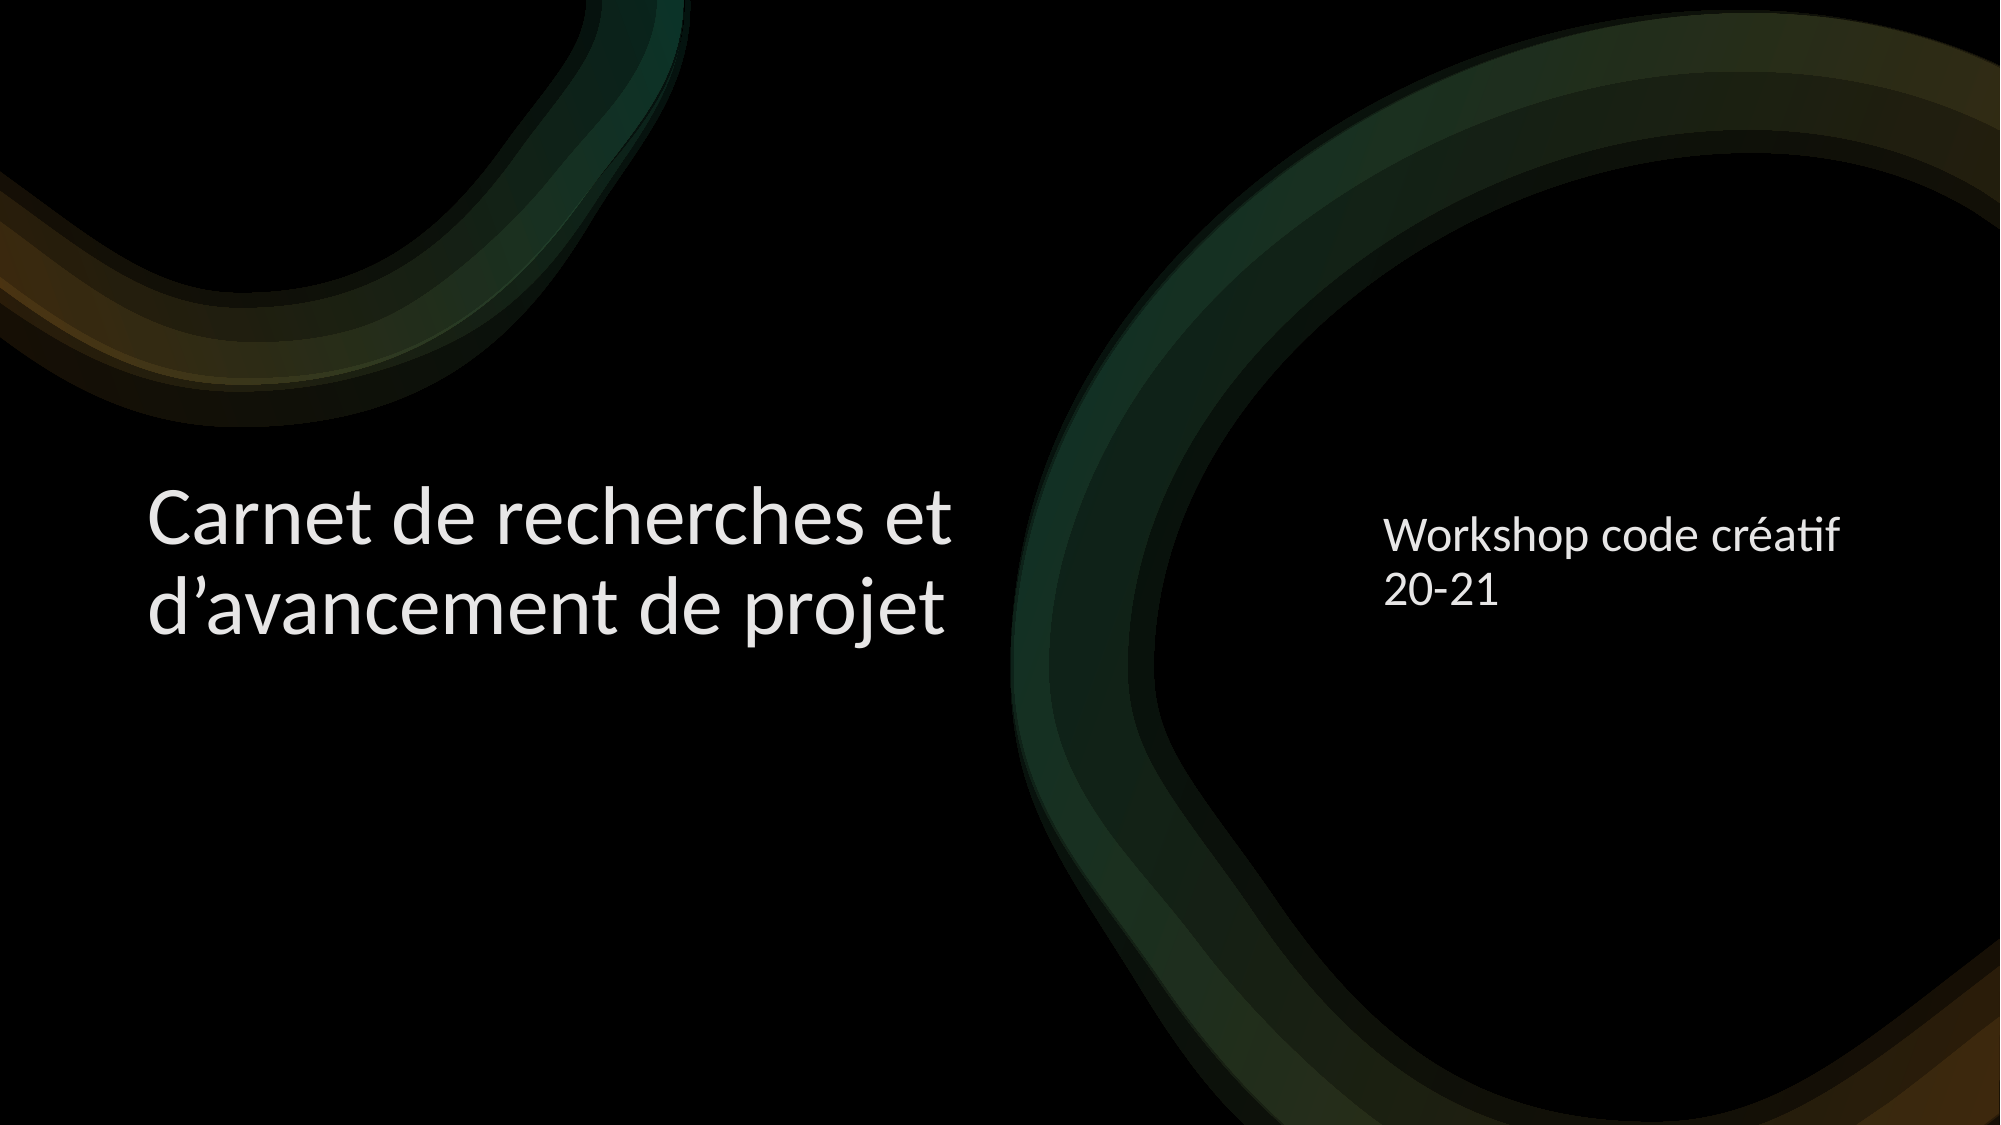

# Carnet de recherches et d’avancement de projet
Workshop code créatif 20-21